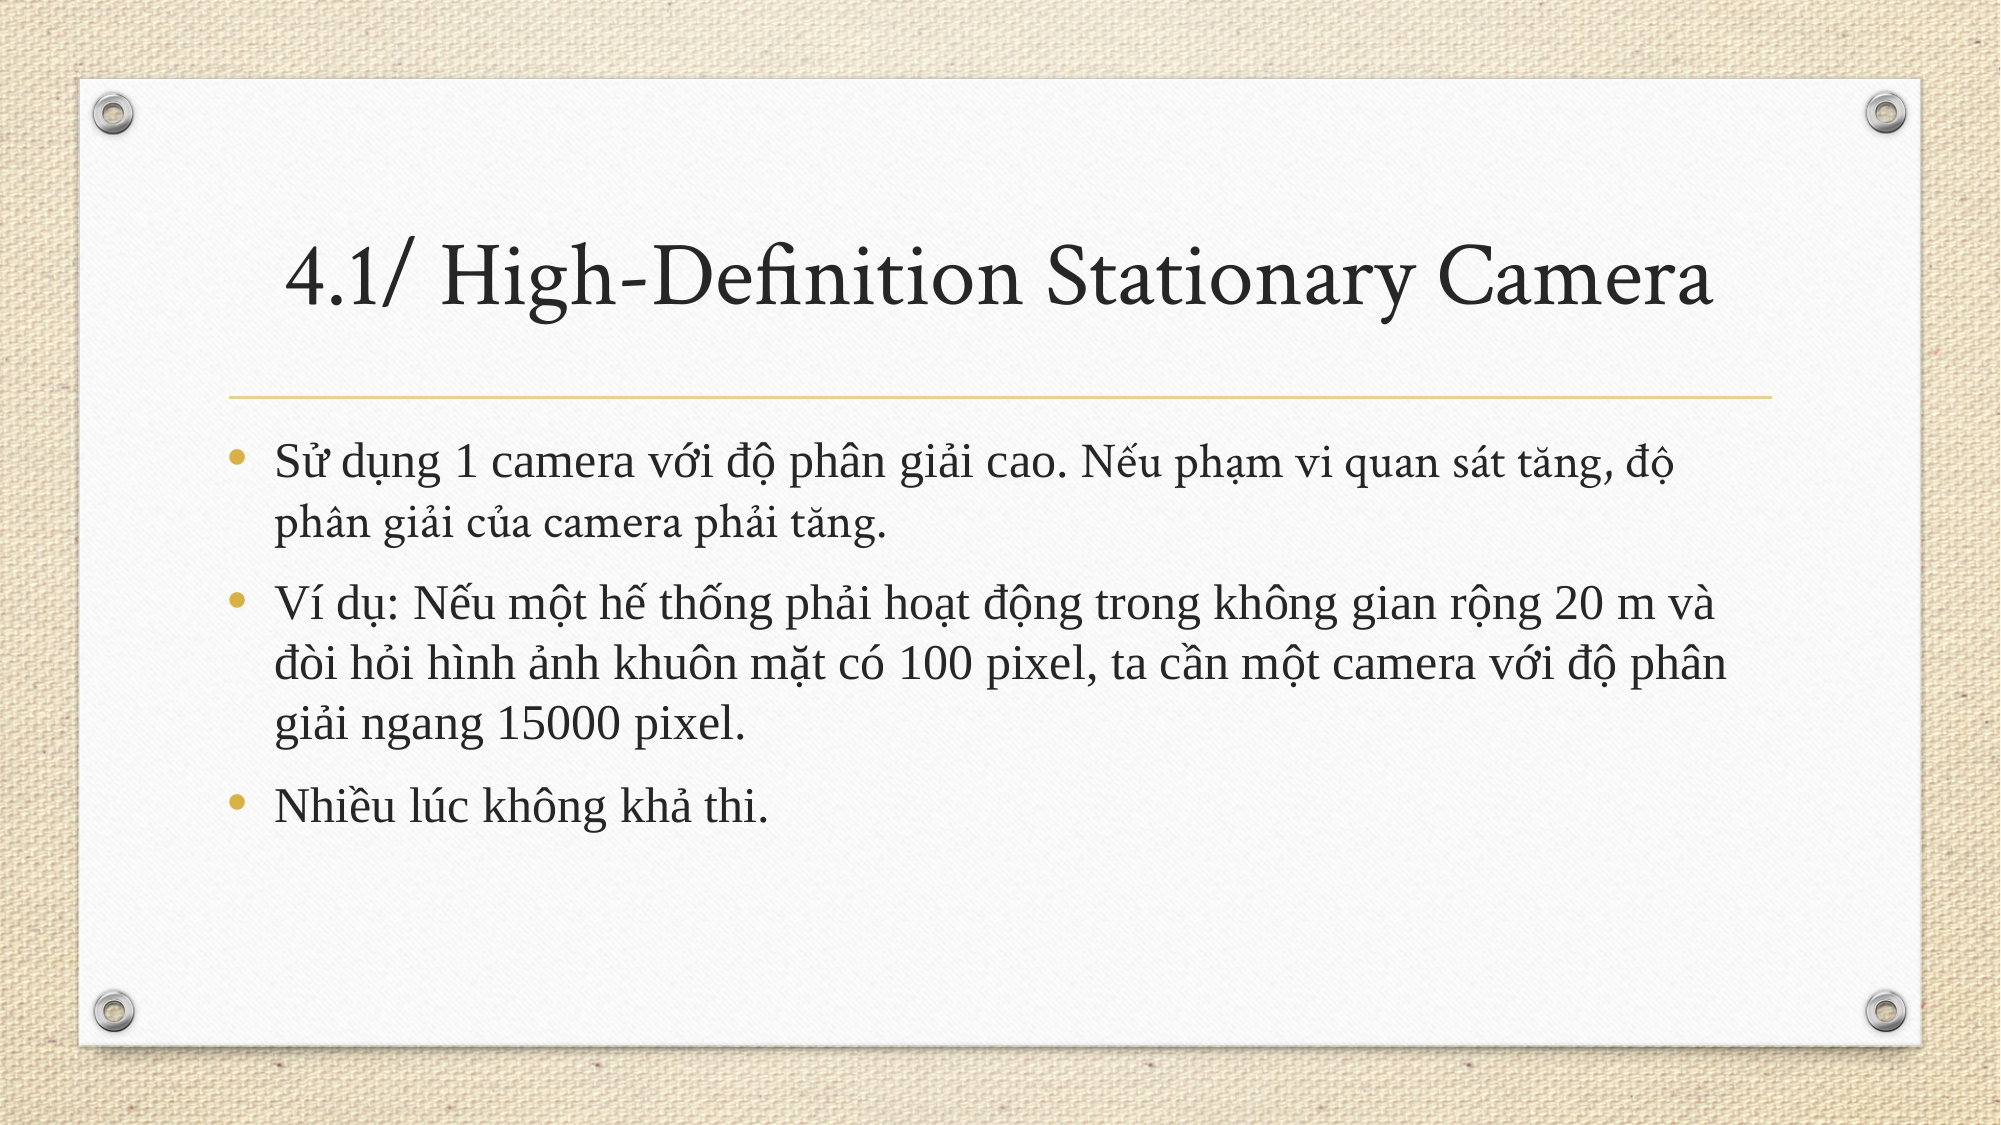

# 4.1/ High-Definition Stationary Camera
Sử dụng 1 camera với độ phân giải cao. Nếu phạm vi quan sát tăng, độ phân giải của camera phải tăng.
Ví dụ: Nếu một hế thống phải hoạt động trong không gian rộng 20 m và đòi hỏi hình ảnh khuôn mặt có 100 pixel, ta cần một camera với độ phân giải ngang 15000 pixel.
Nhiều lúc không khả thi.